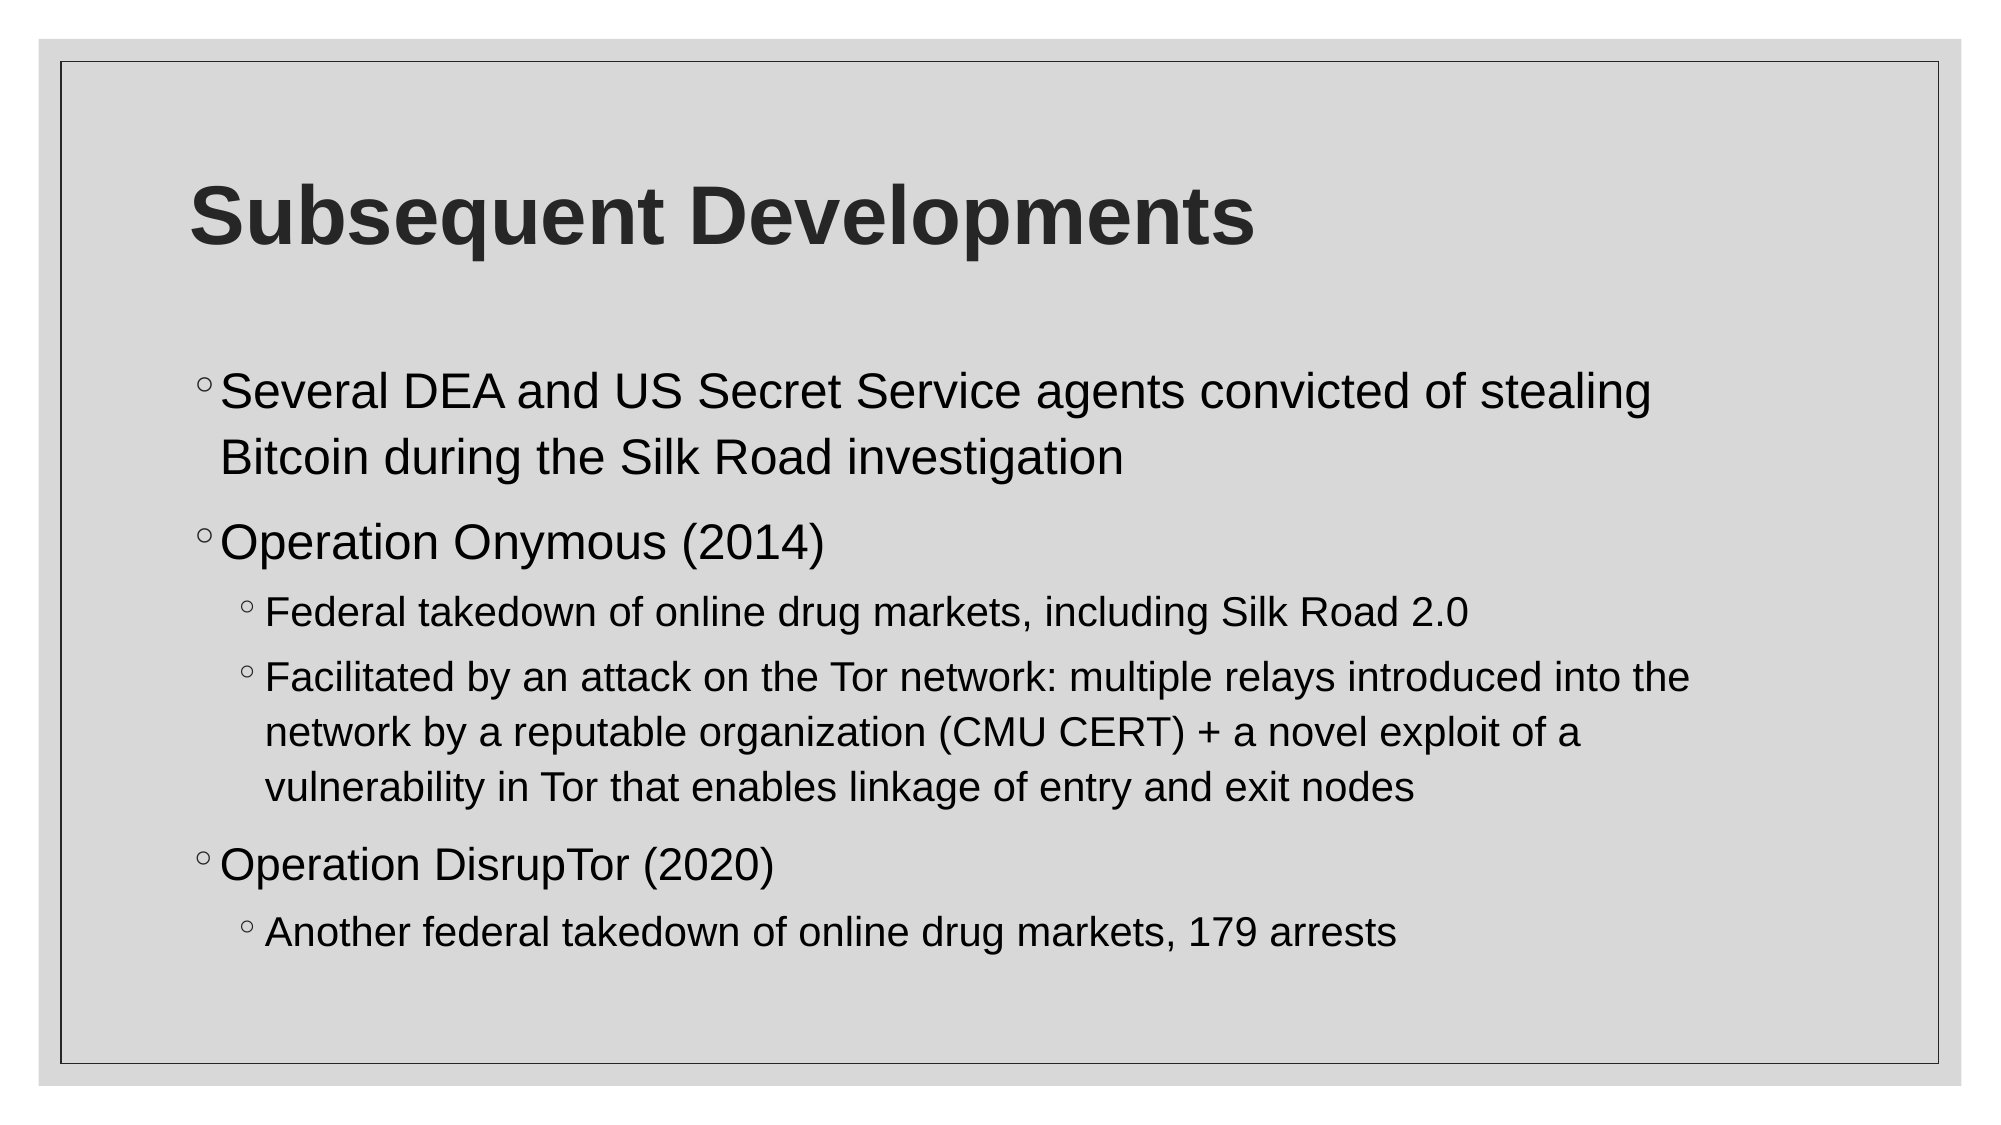

# Subsequent Developments
Several DEA and US Secret Service agents convicted of stealing Bitcoin during the Silk Road investigation
Operation Onymous (2014)
Federal takedown of online drug markets, including Silk Road 2.0
Facilitated by an attack on the Tor network: multiple relays introduced into the network by a reputable organization (CMU CERT) + a novel exploit of a vulnerability in Tor that enables linkage of entry and exit nodes
Operation DisrupTor (2020)
Another federal takedown of online drug markets, 179 arrests